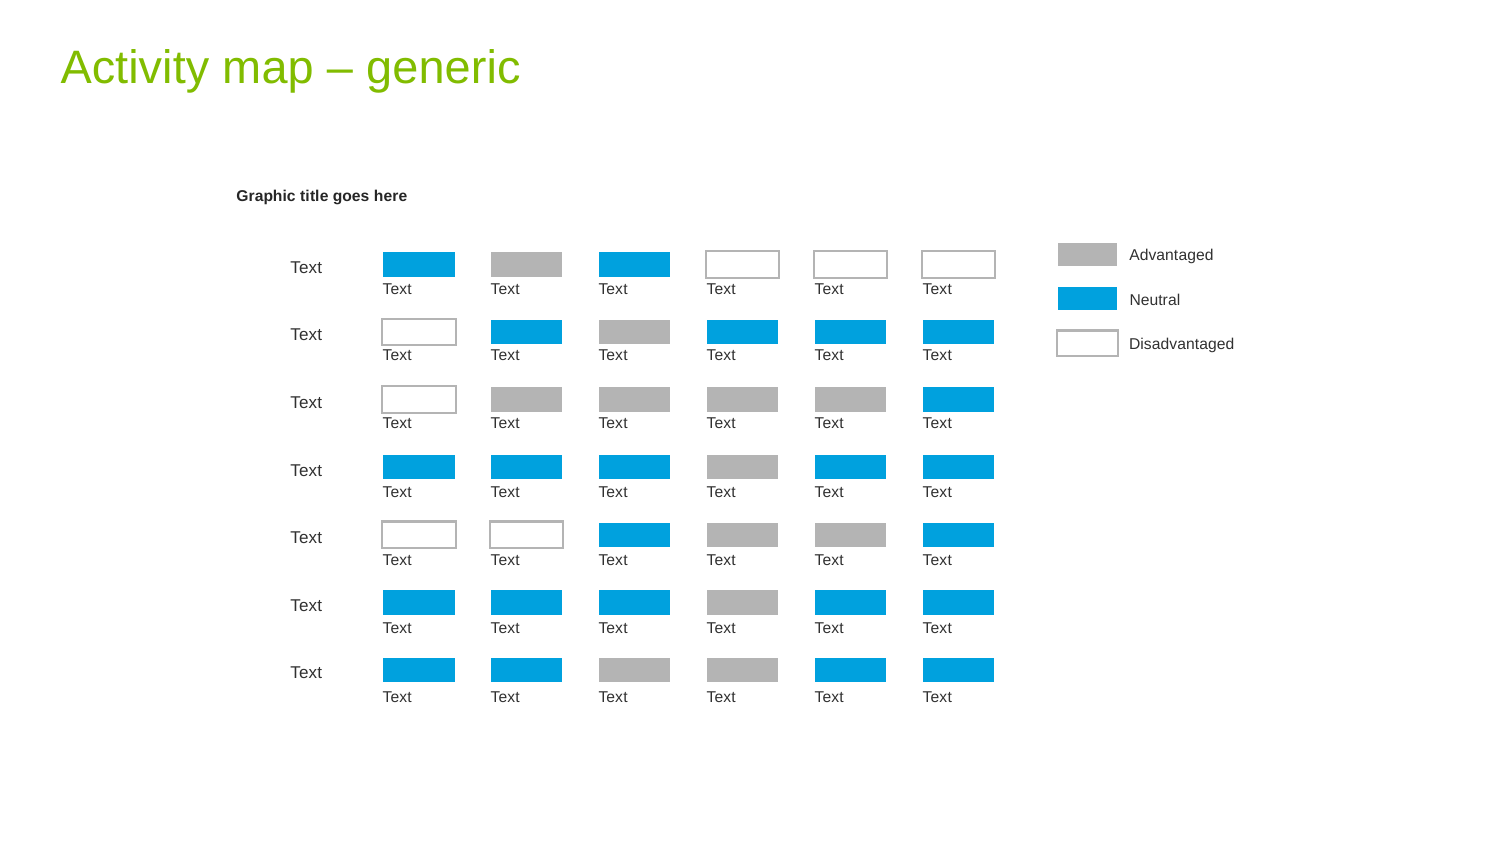

# Activity map – generic
Graphic title goes here

Advantaged

Text
Text
Text
Text
Text
Text
Text

Neutral

Text

Disadvantaged
Text
Text
Text
Text
Text
Text

Text
Text
Text
Text
Text
Text
Text

Text
Text
Text
Text
Text
Text
Text

Text
Text
Text
Text
Text
Text
Text

Text
Text
Text
Text
Text
Text
Text

Text
Text
Text
Text
Text
Text
Text